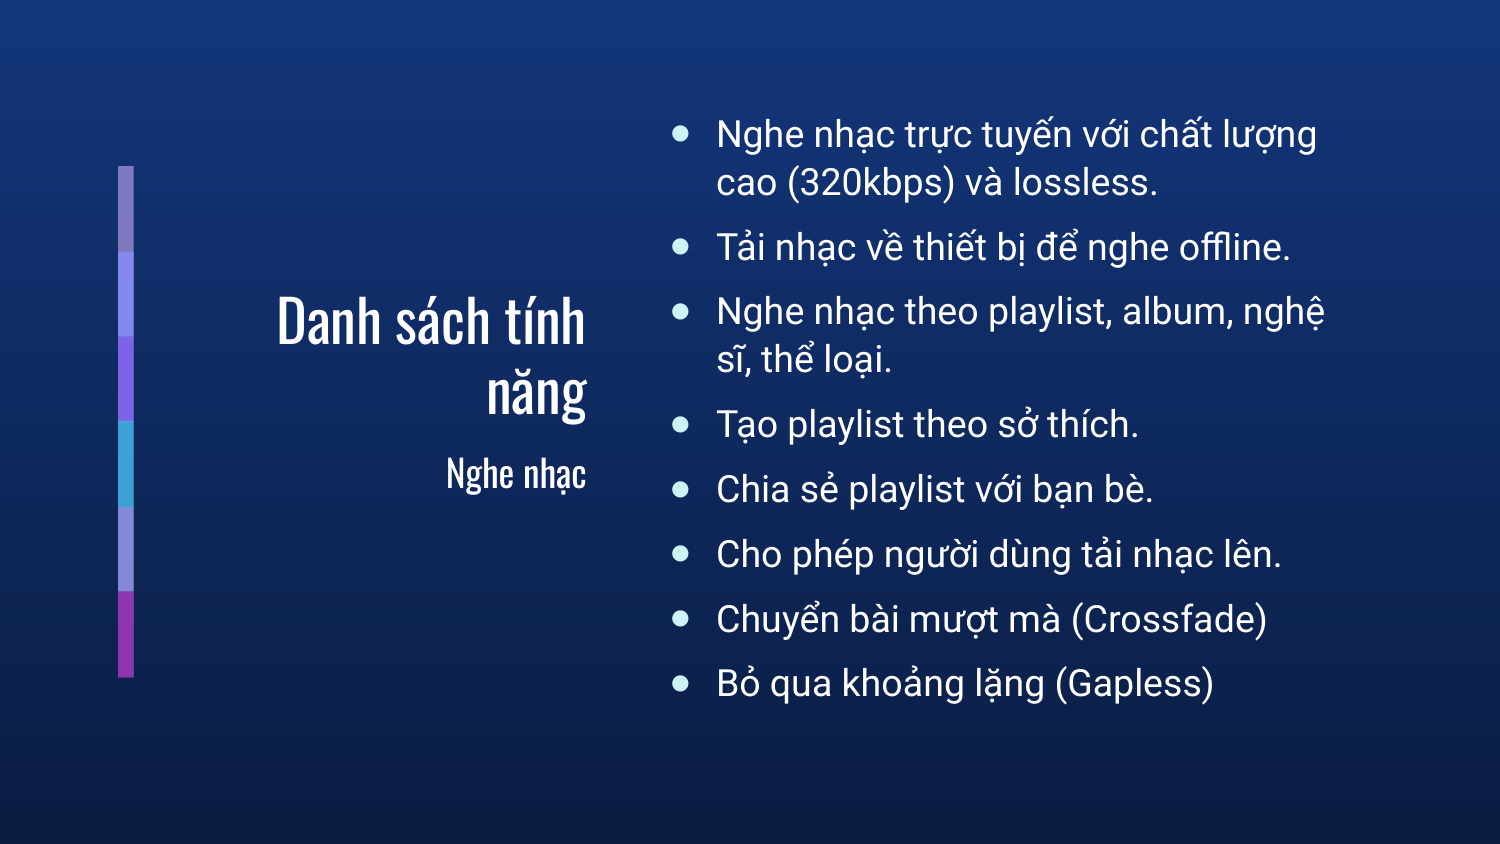

Nghe nhạc trực tuyến với chất lượng cao (320kbps) và lossless.
Tải nhạc về thiết bị để nghe offline.
Nghe nhạc theo playlist, album, nghệ sĩ, thể loại.
Tạo playlist theo sở thích.
Chia sẻ playlist với bạn bè.
Cho phép người dùng tải nhạc lên.
Chuyển bài mượt mà (Crossfade)
Bỏ qua khoảng lặng (Gapless)

# Danh sách tính năng
Nghe nhạc